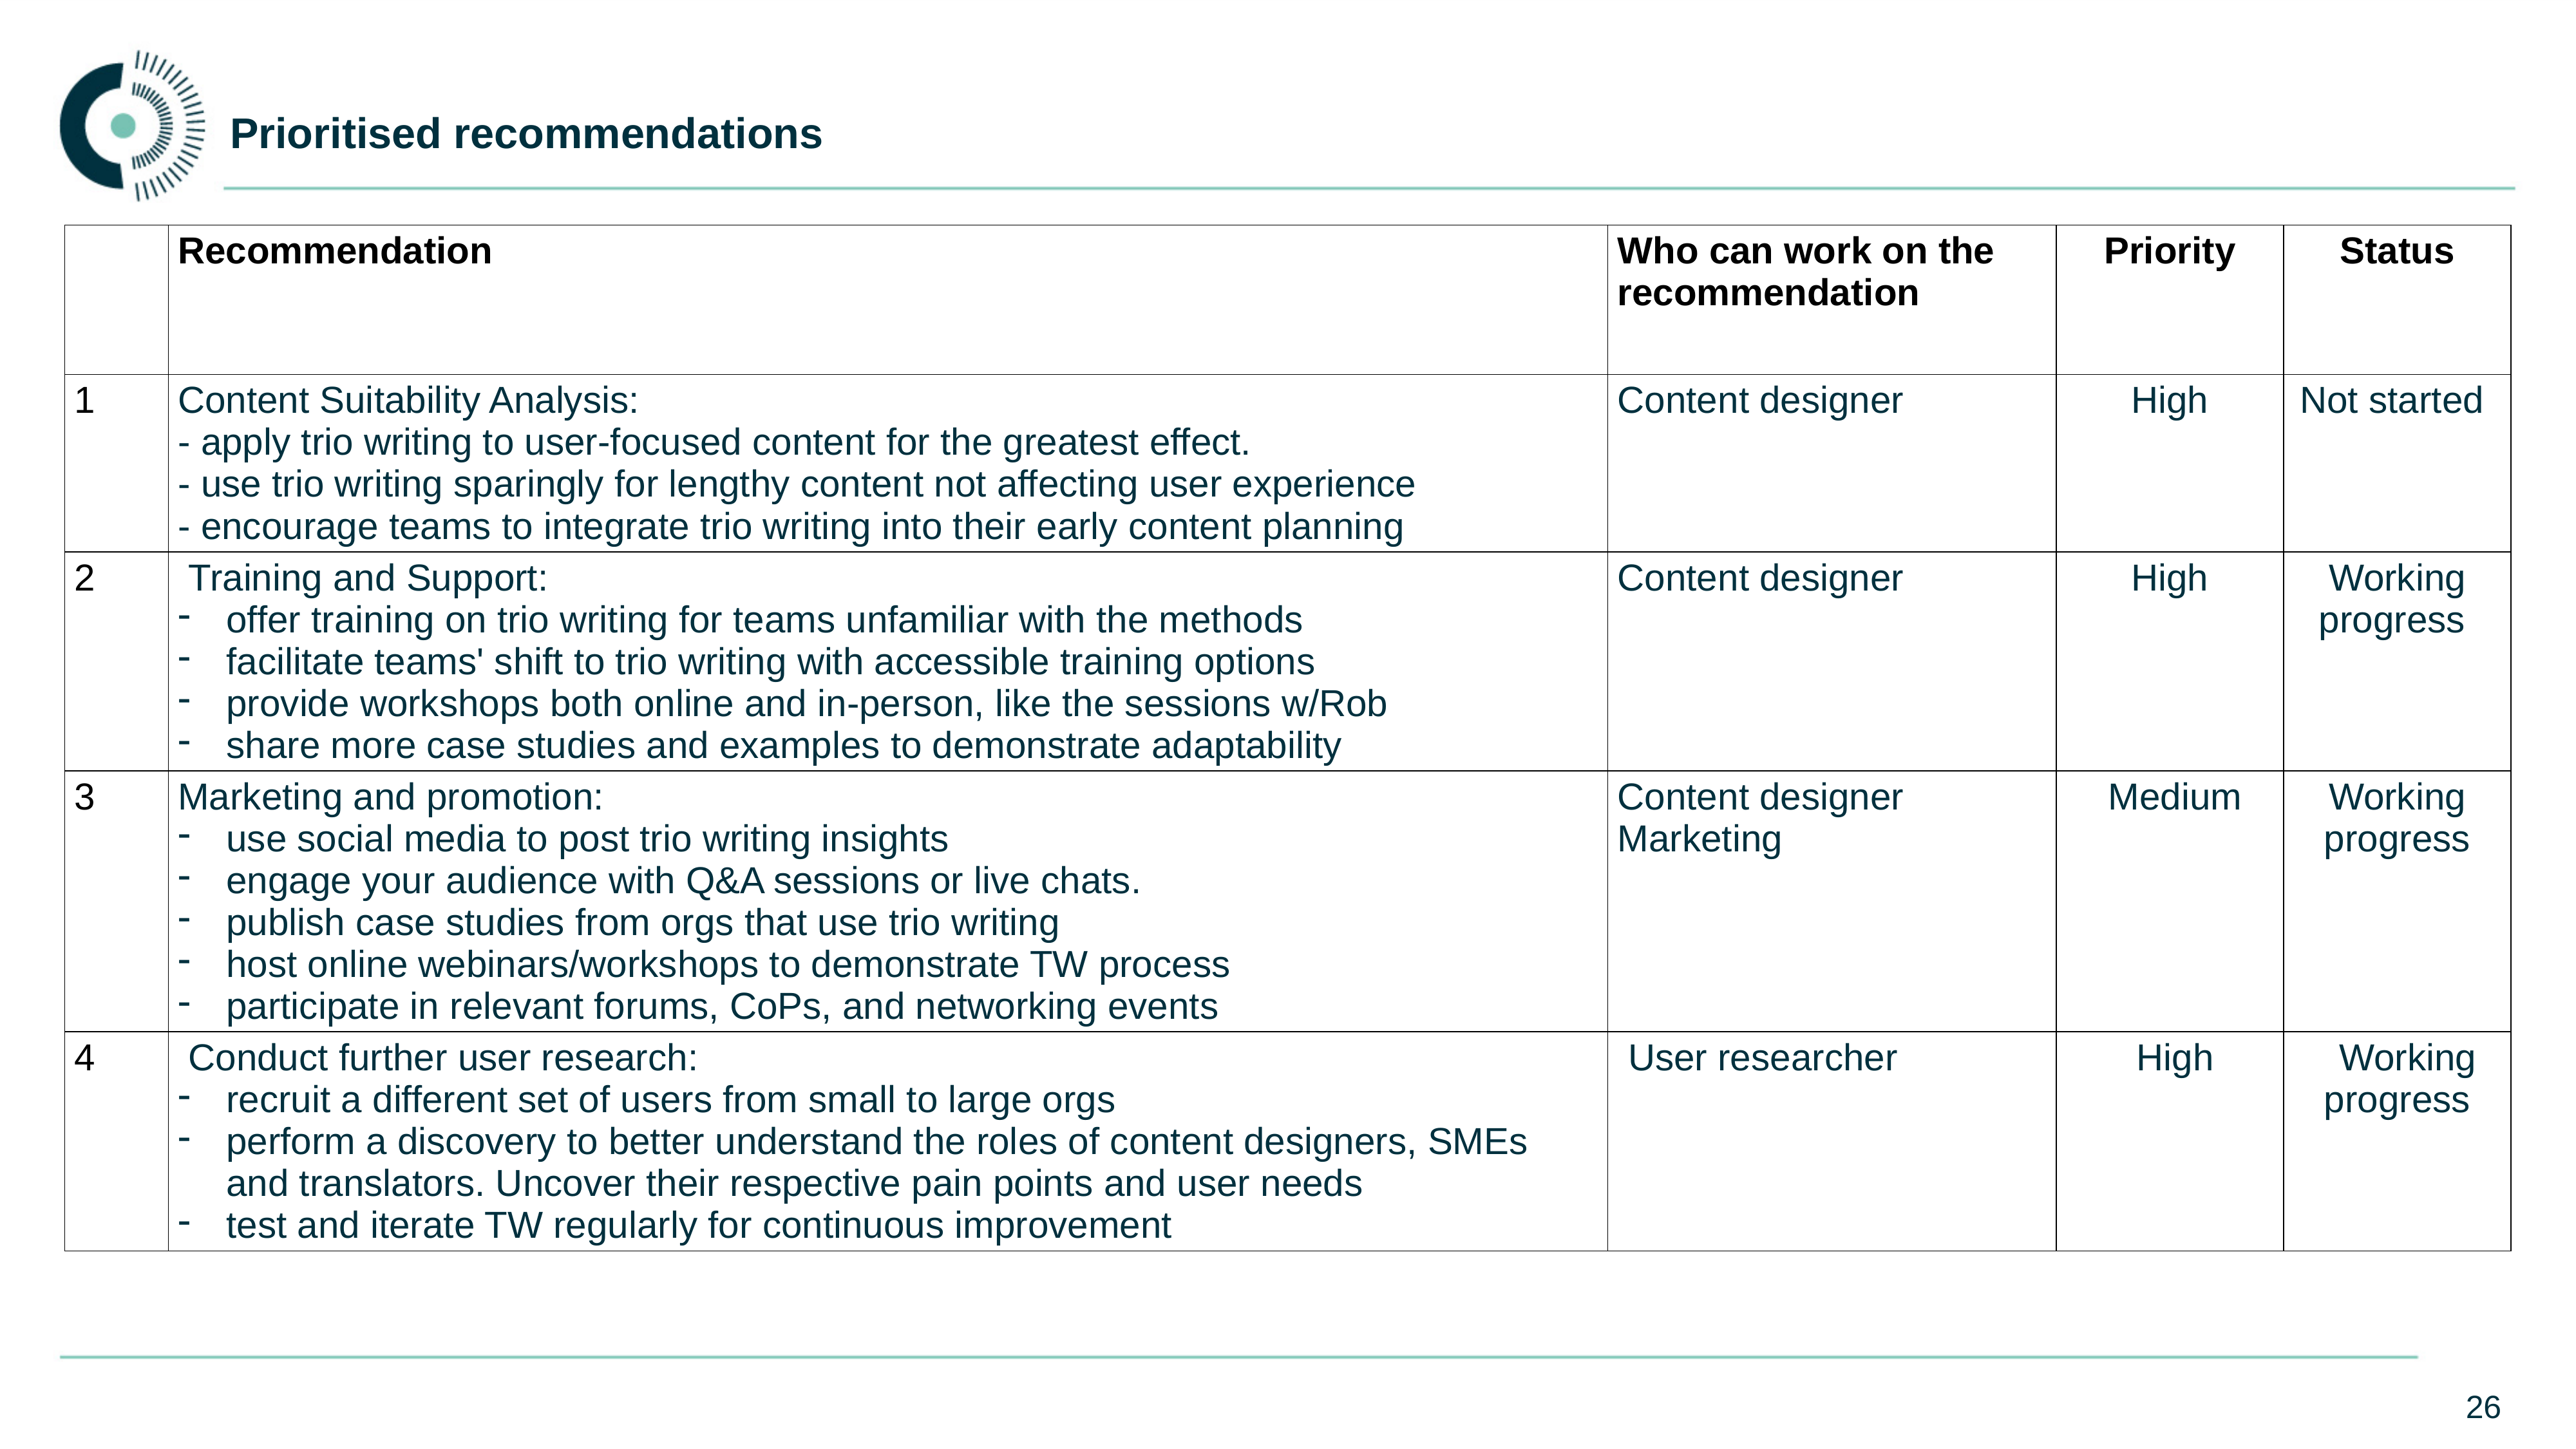

# Prioritised recommendations
| ​ | Recommendation​ | Who can work on the recommendation | Priority​ | Status |
| --- | --- | --- | --- | --- |
| 1​ | Content Suitability Analysis: - apply trio writing to user-focused content for the greatest effect. - use trio writing sparingly for lengthy content not affecting user experience - encourage teams to integrate trio writing into their early content planning | Content designer | High | Not started |
| 2​ | Training and Support: offer training on trio writing for teams unfamiliar with the methods facilitate teams' shift to trio writing with accessible training options provide workshops both online and in-person, like the sessions w/Rob share more case studies and examples to demonstrate adaptability | Content designer | High | Working progress |
| 3​ | Marketing and promotion: use social media to post trio writing insights engage your audience with Q&A sessions or live chats. publish case studies from orgs that use trio writing host online webinars/workshops to demonstrate TW process participate in relevant forums, CoPs, and networking events | Content designer Marketing | Medium | Working progress |
| 4​ | Conduct further user research: recruit a different set of users from small to large orgs perform a discovery to better understand the roles of content designers, SMEs and translators. Uncover their respective pain points and user needs test and iterate TW regularly for continuous improvement | User researcher | High | Working progress |

26